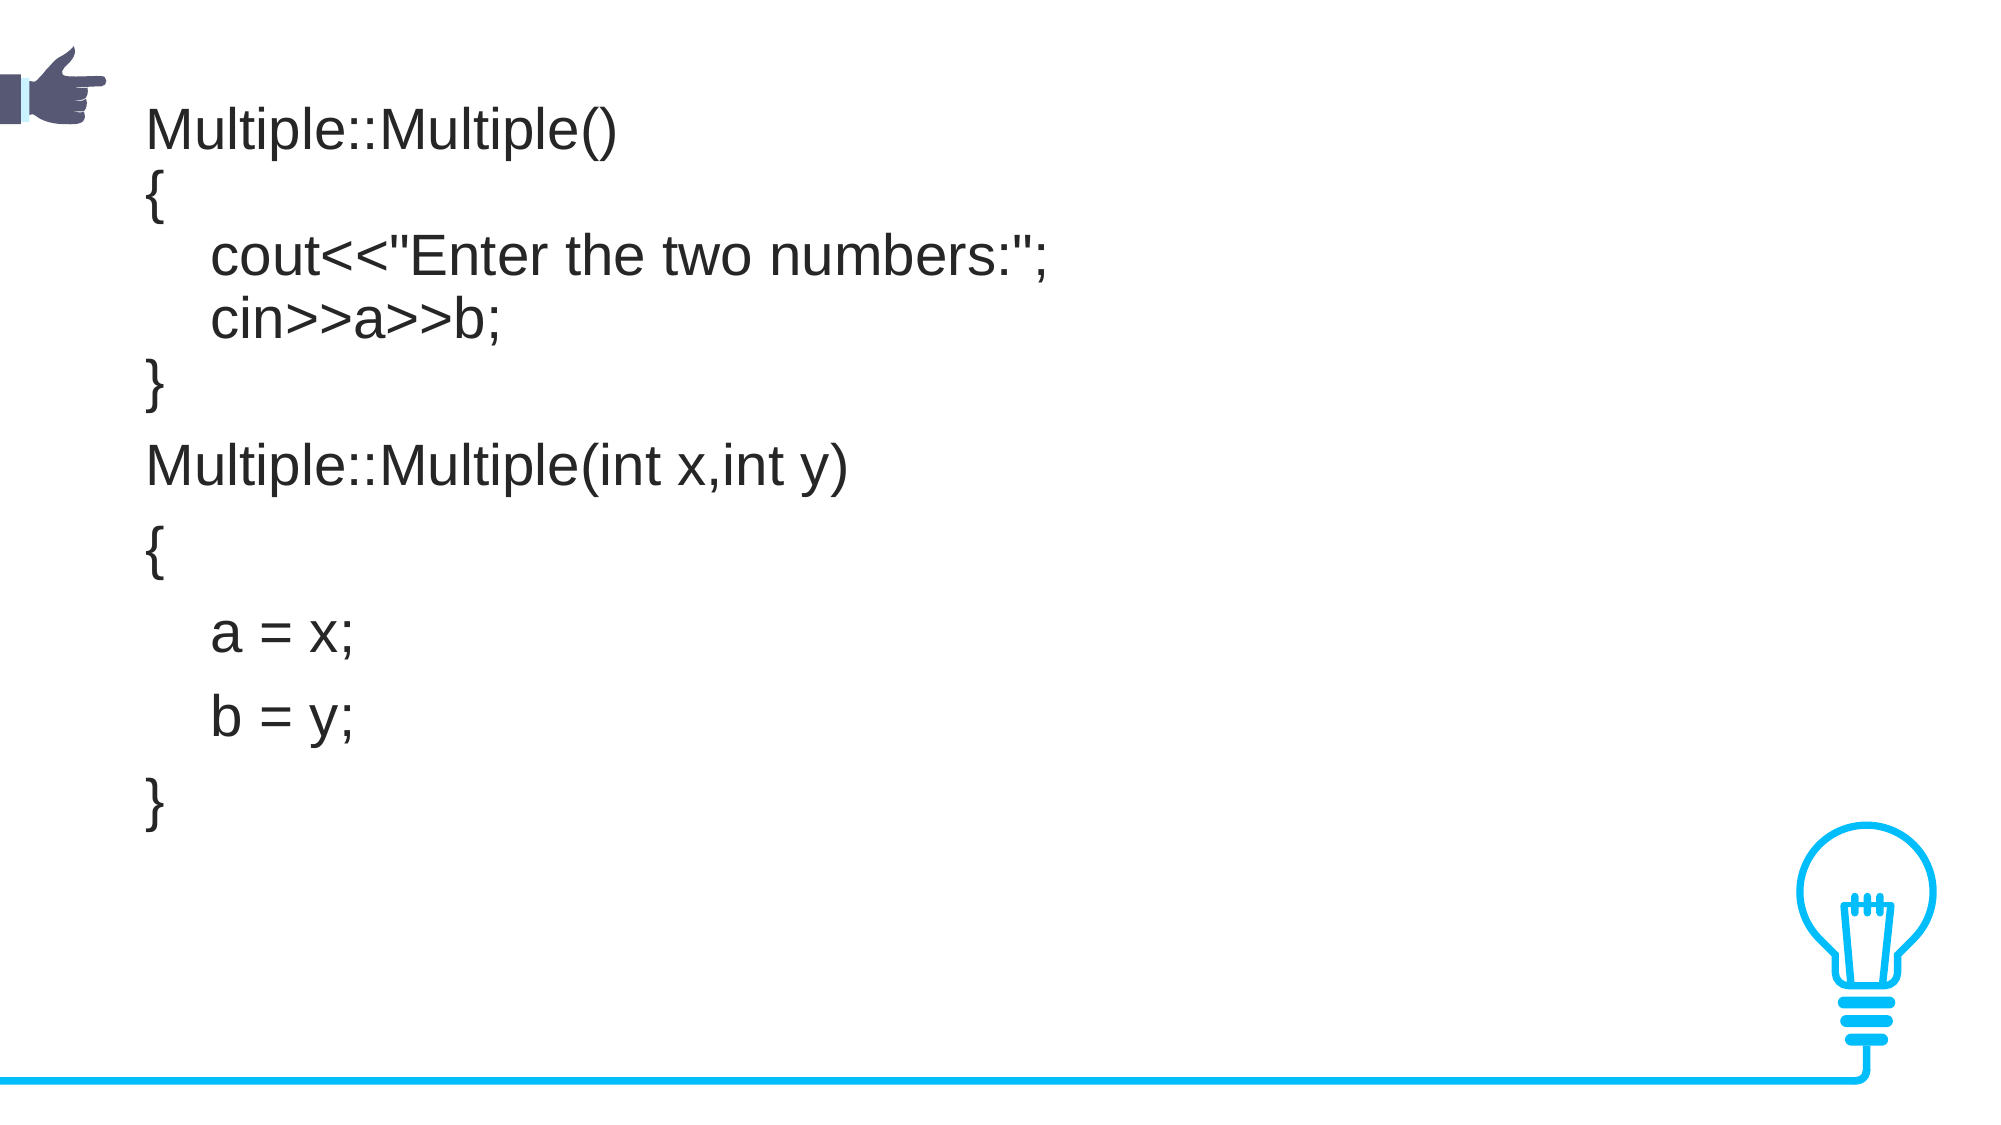

Multiple::Multiple()
{
    cout<<"Enter the two numbers:";
    cin>>a>>b; 
}
Multiple::Multiple(int x,int y)
{
    a = x;
    b = y;
}